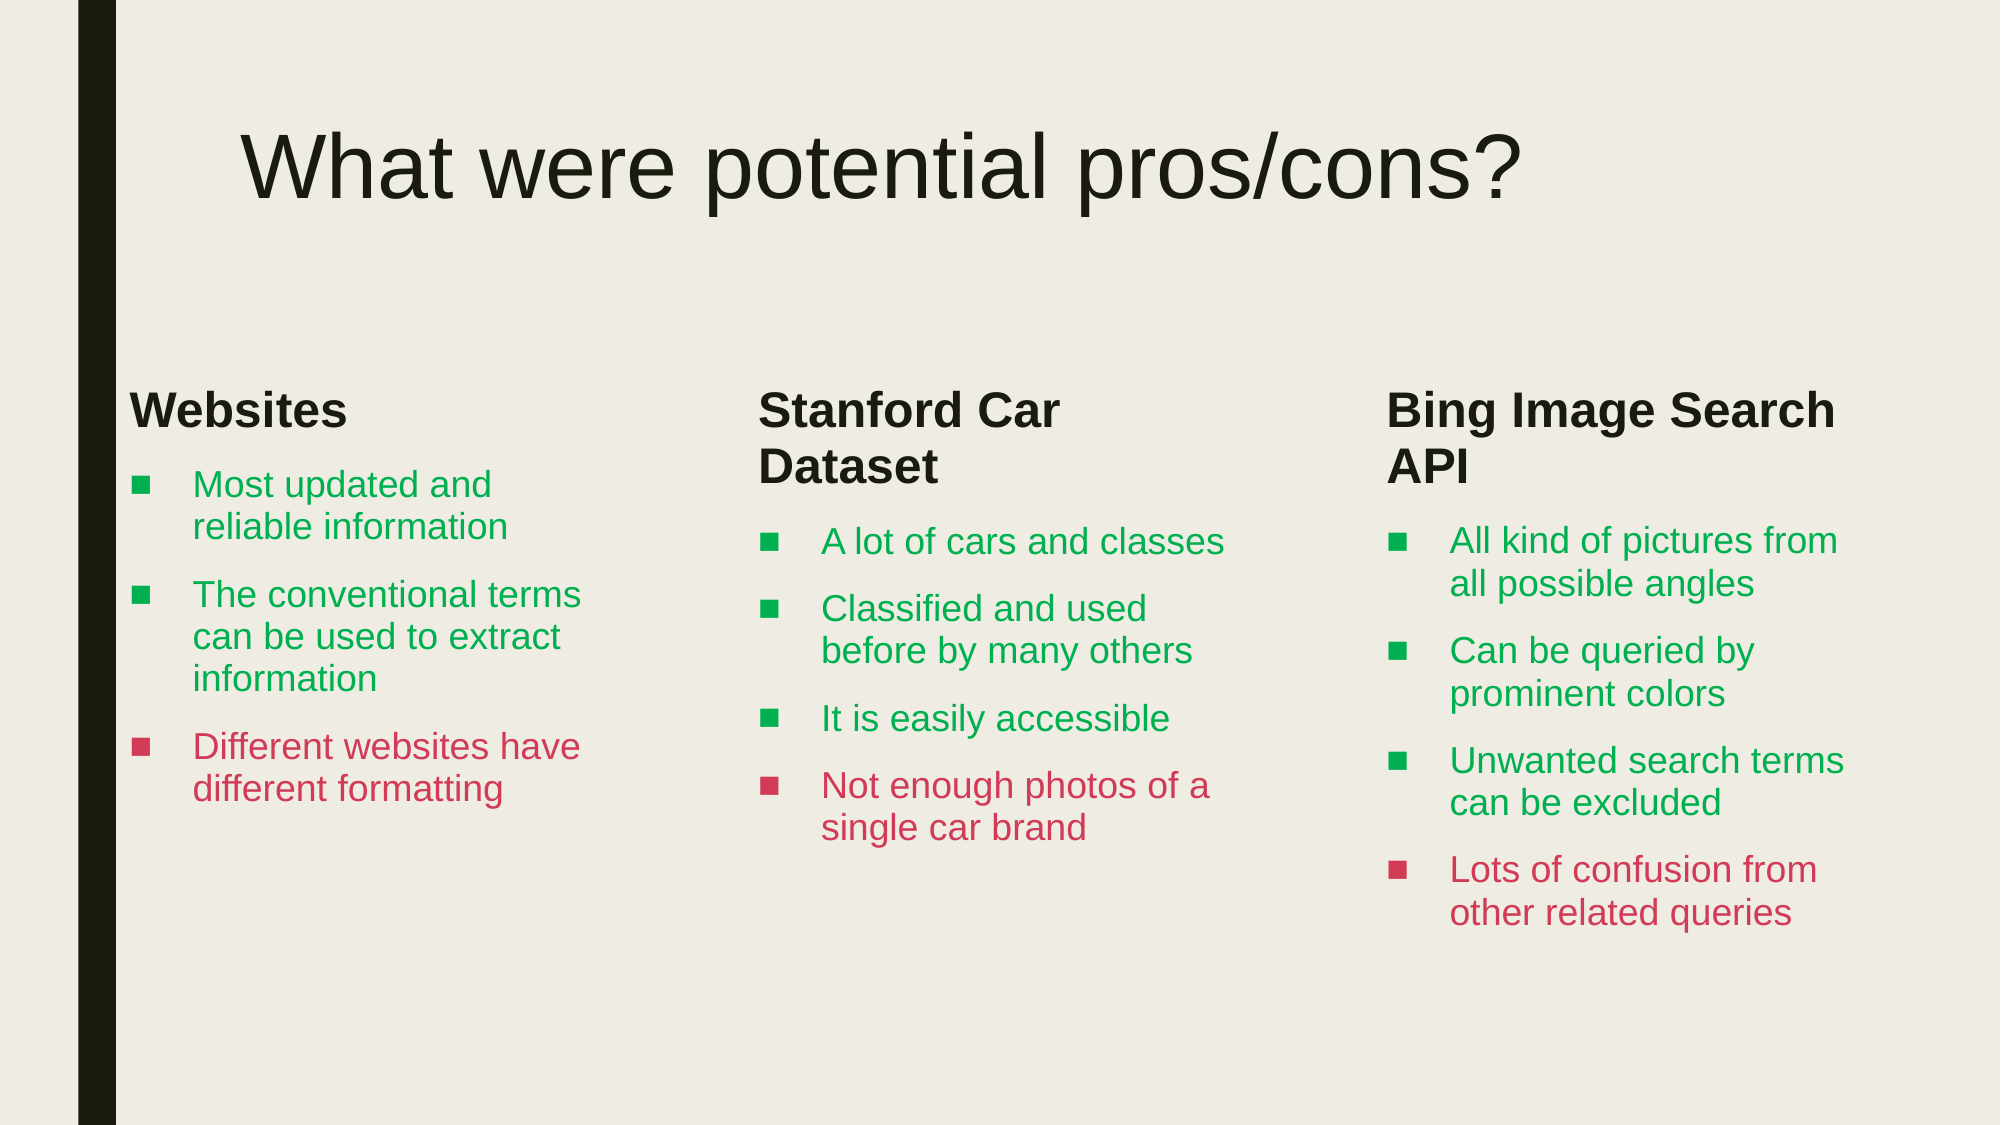

# What were potential pros/cons?
Websites
Most updated and reliable information
The conventional terms can be used to extract information
Different websites have different formatting

Stanford Car Dataset
A lot of cars and classes
Classified and used before by many others
It is easily accessible
Not enough photos of a single car brand

Bing Image Search API
All kind of pictures from all possible angles
Can be queried by prominent colors
Unwanted search terms can be excluded
Lots of confusion from other related queries